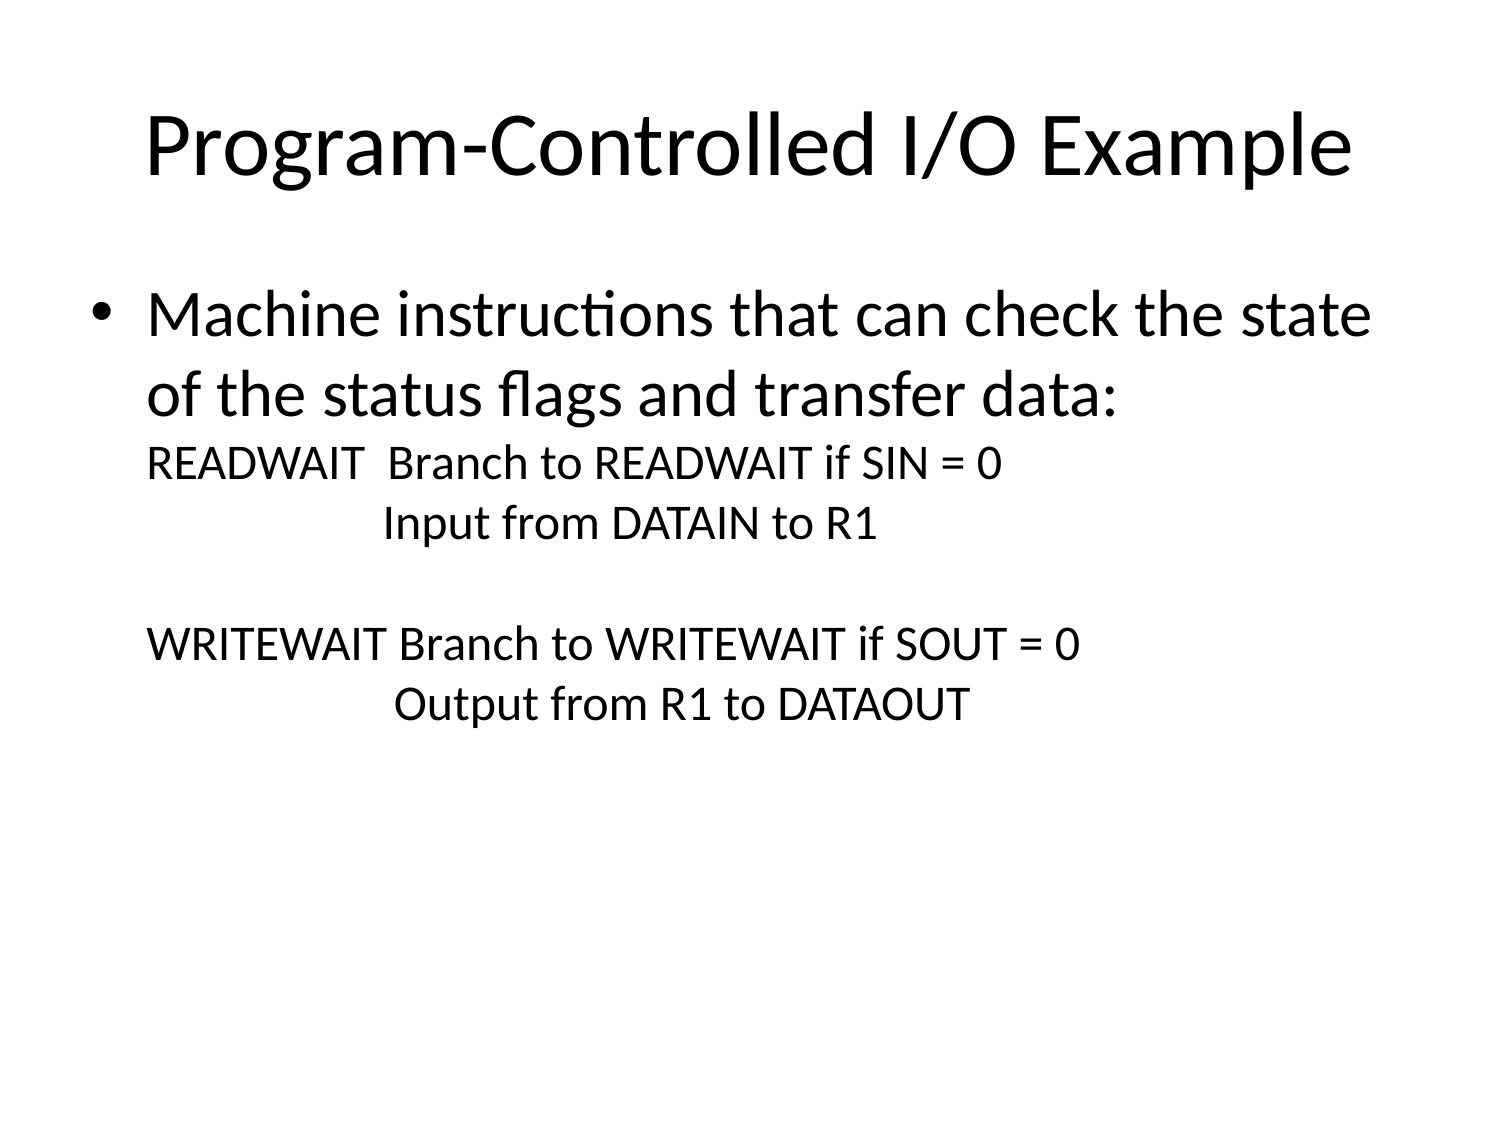

# Program-Controlled I/O Example
Machine instructions that can check the state of the status flags and transfer data:
READWAIT  Branch to READWAIT if SIN = 0
                     Input from DATAIN to R1
WRITEWAIT Branch to WRITEWAIT if SOUT = 0
                      Output from R1 to DATAOUT